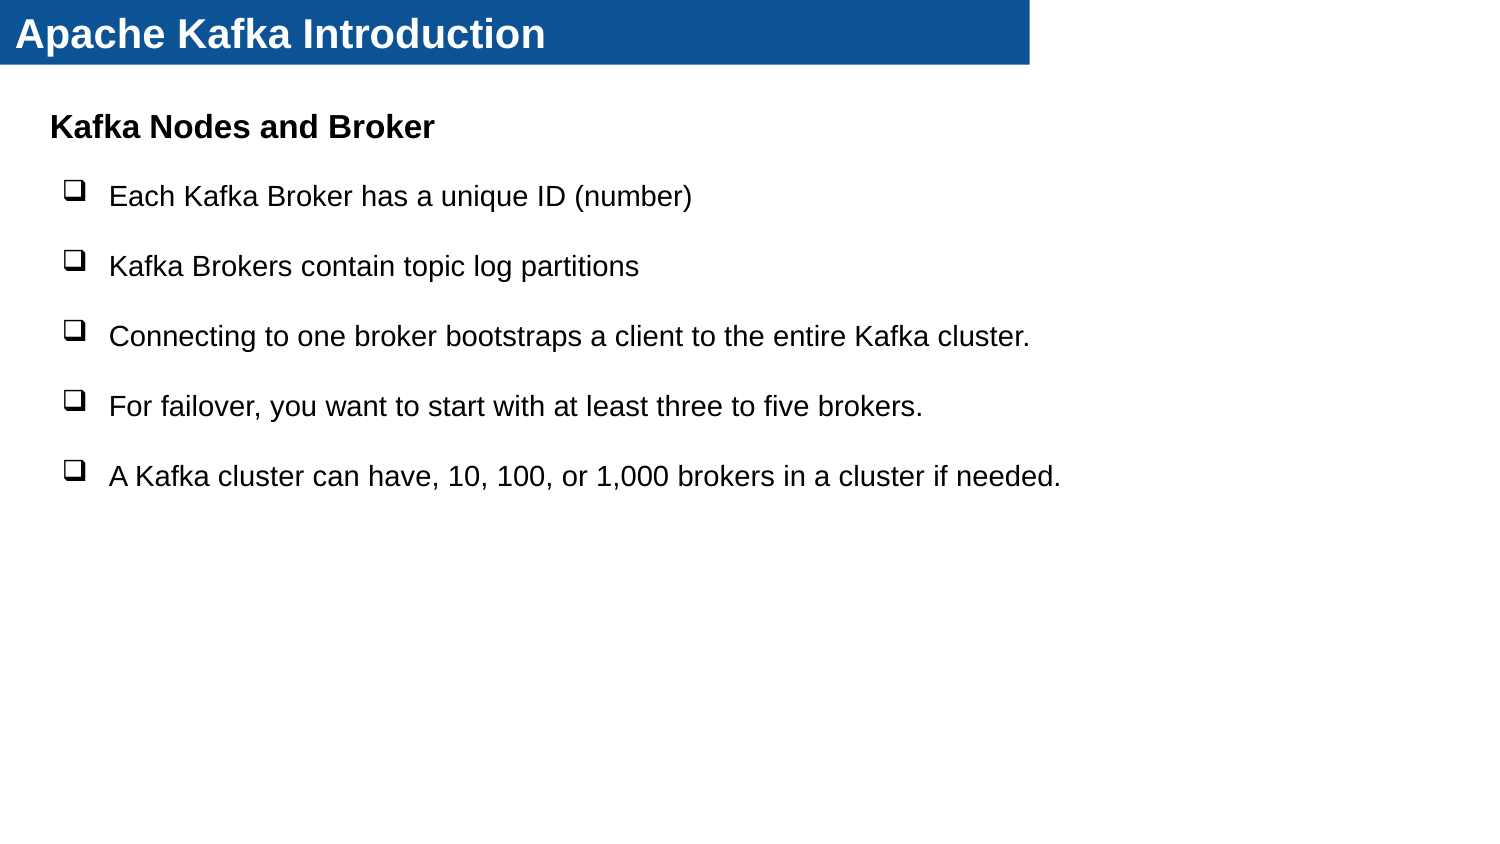

Apache Kafka Introduction

Kafka Nodes and Broker

Each Kafka Broker has a unique ID (number)

Kafka Brokers contain topic log partitions

Connecting to one broker bootstraps a client to the entire Kafka cluster.

For failover, you want to start with at least three to five brokers.

A Kafka cluster can have, 10, 100, or 1,000 brokers in a cluster if needed.